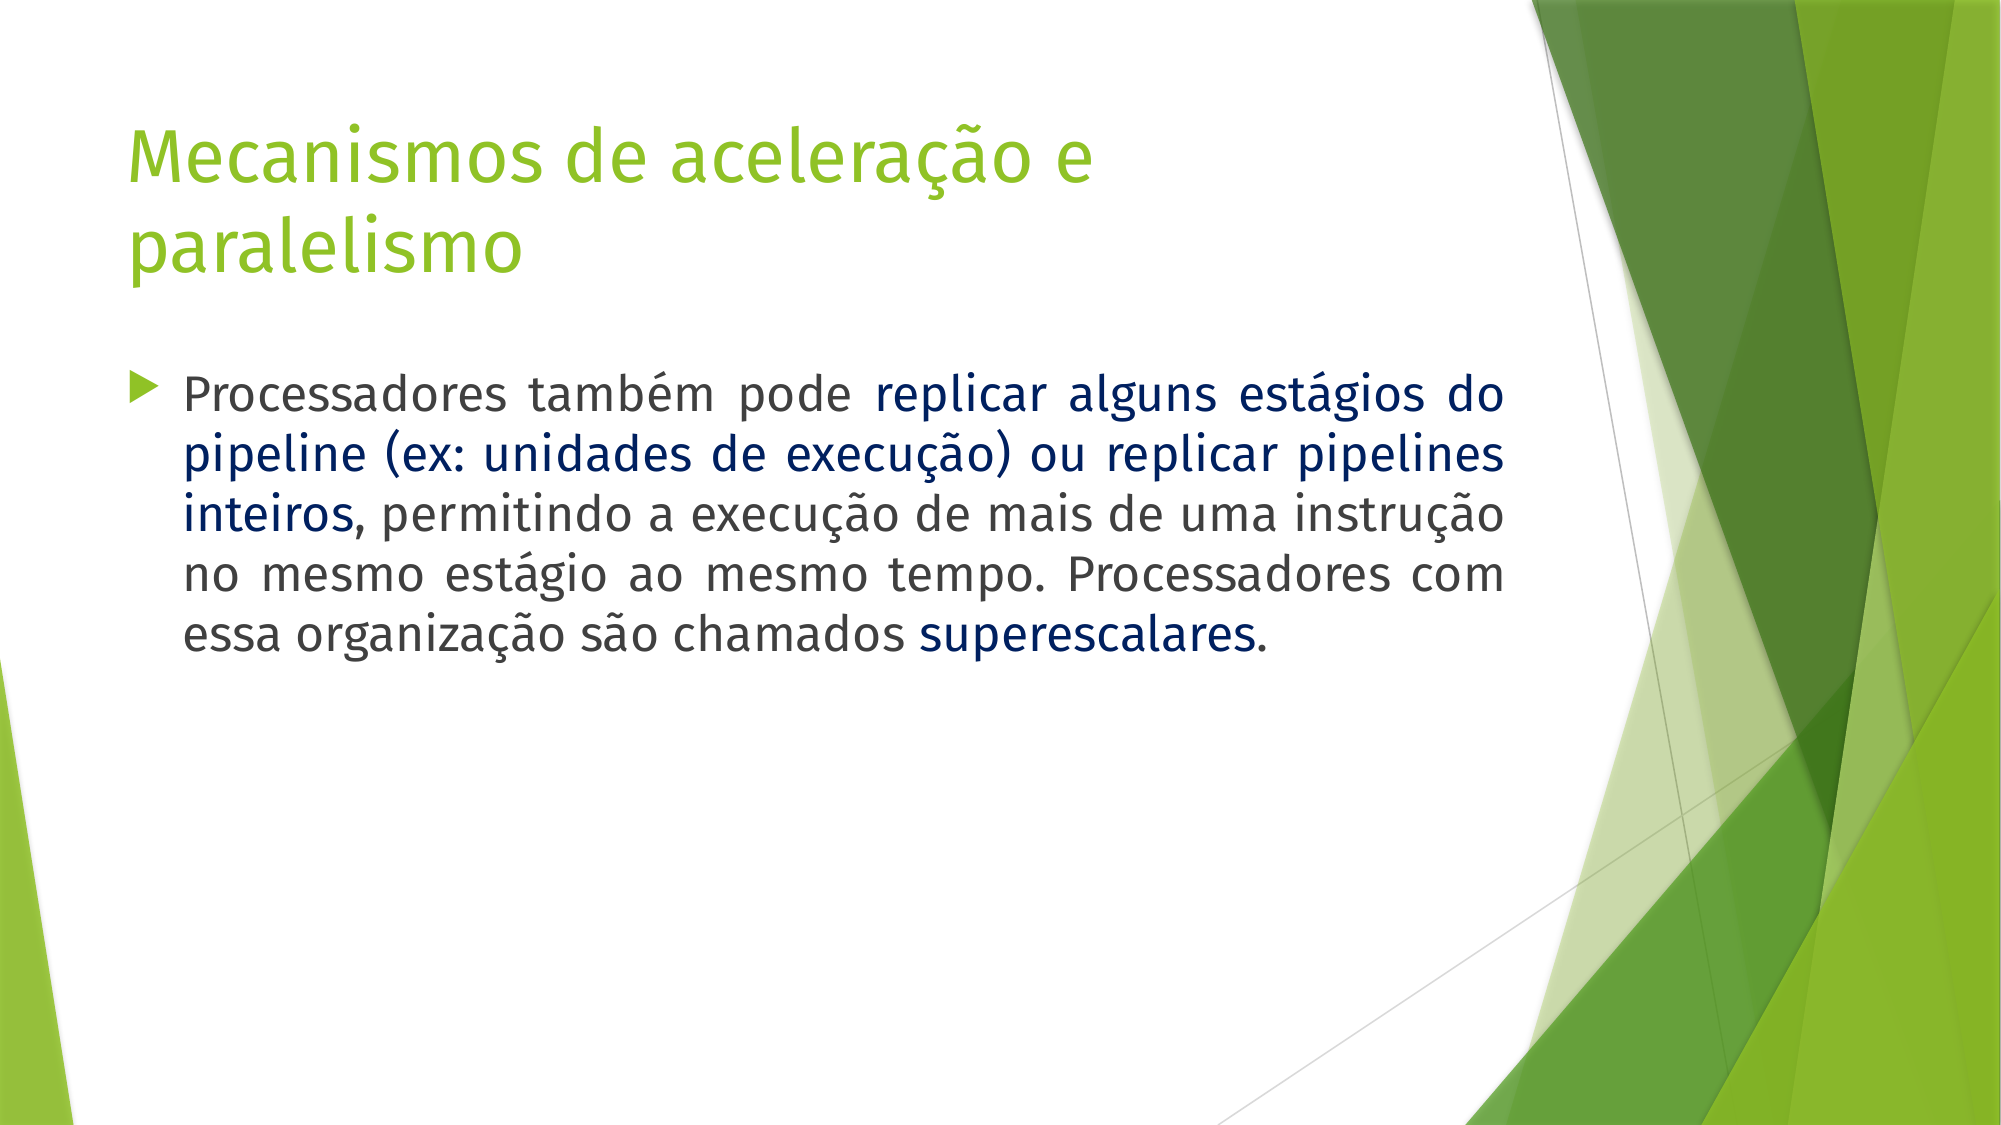

# Mecanismos de aceleração e paralelismo
Processadores também pode replicar alguns estágios do pipeline (ex: unidades de execução) ou replicar pipelines inteiros, permitindo a execução de mais de uma instrução no mesmo estágio ao mesmo tempo. Processadores com essa organização são chamados superescalares.